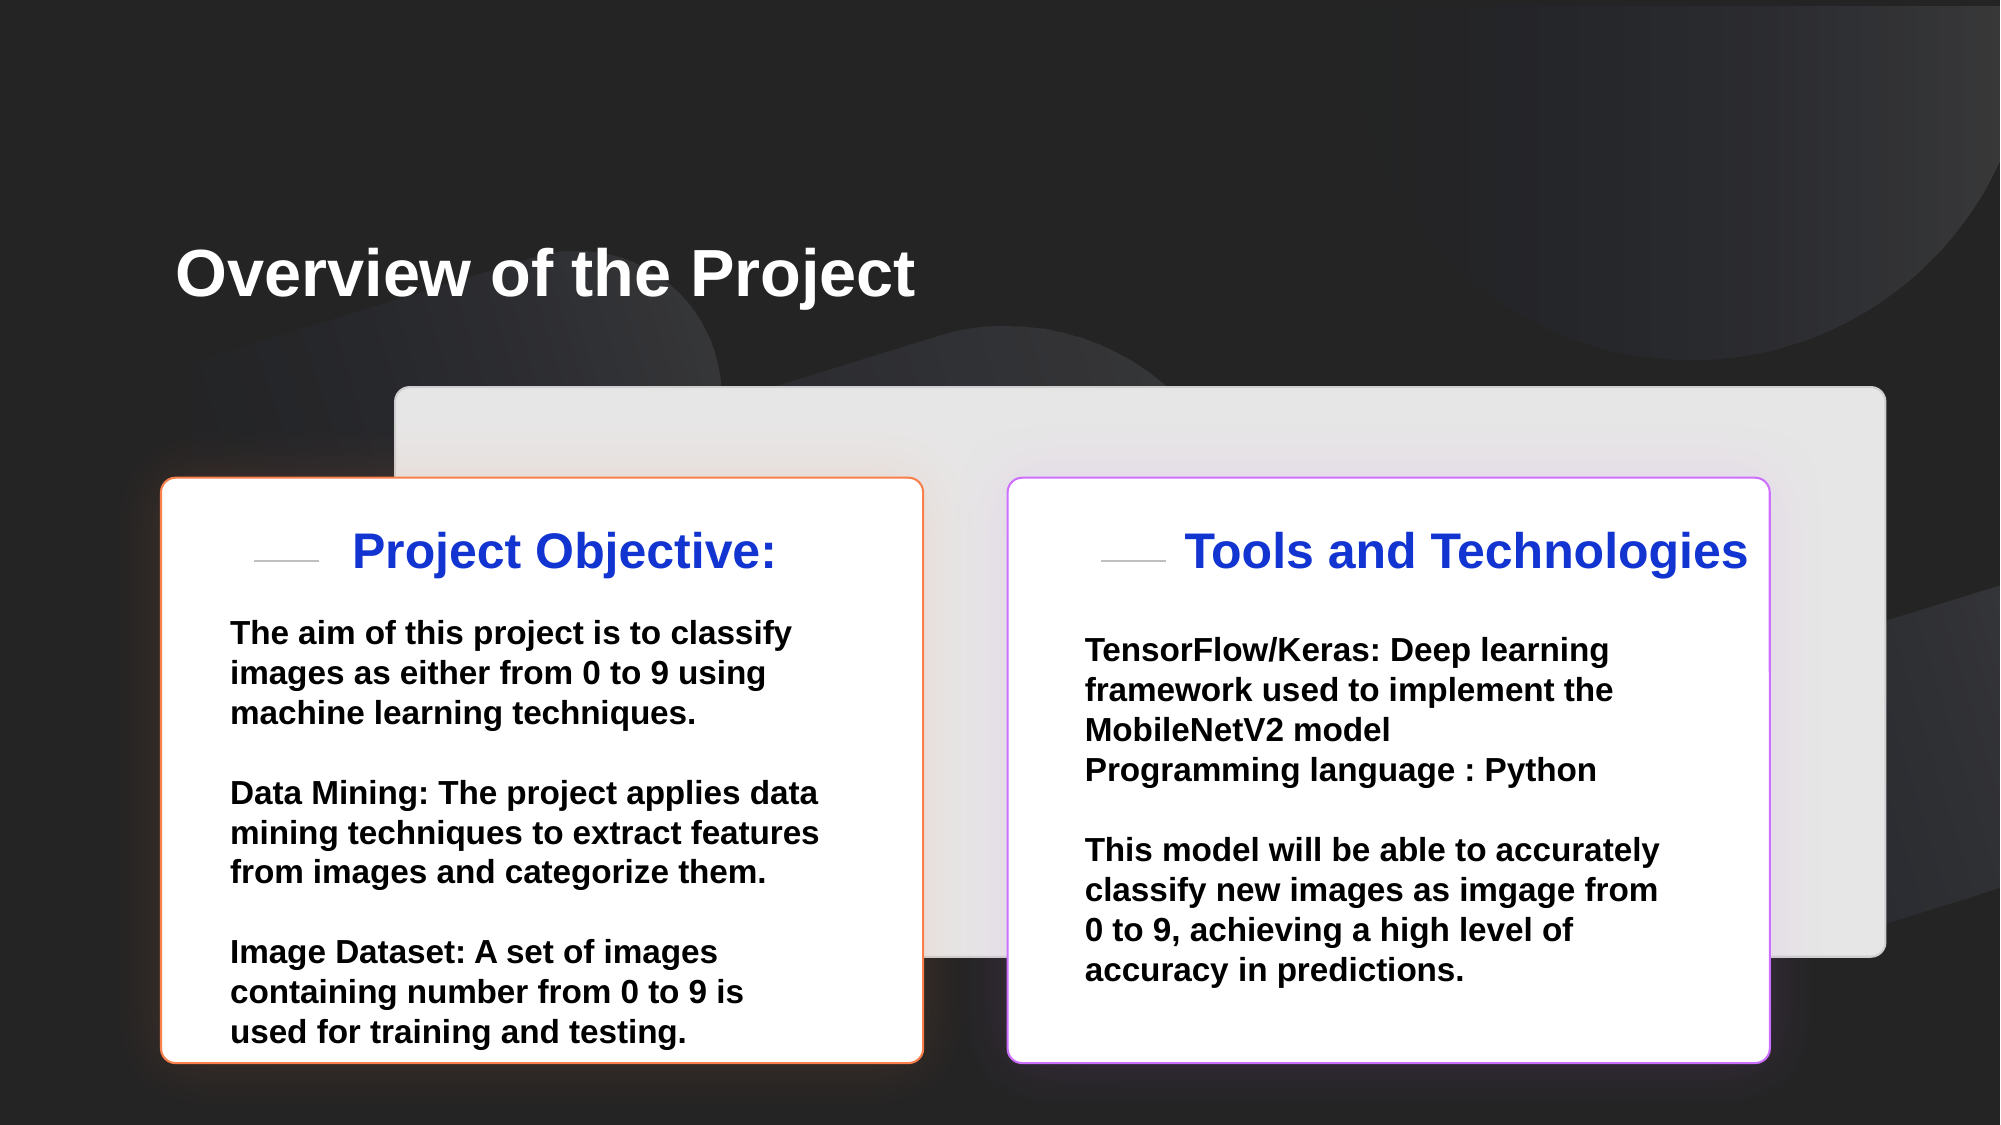

Overview of the Project

 Project Objective:
The aim of this project is to classify images as either from 0 to 9 using machine learning techniques.

Data Mining: The project applies data mining techniques to extract features from images and categorize them.

Image Dataset: A set of images containing number from 0 to 9 is used for training and testing.

Tools and Technologies
TensorFlow/Keras: Deep learning framework used to implement the MobileNetV2 model
Programming language : Python

This model will be able to accurately classify new images as imgage from 0 to 9, achieving a high level of accuracy in predictions.